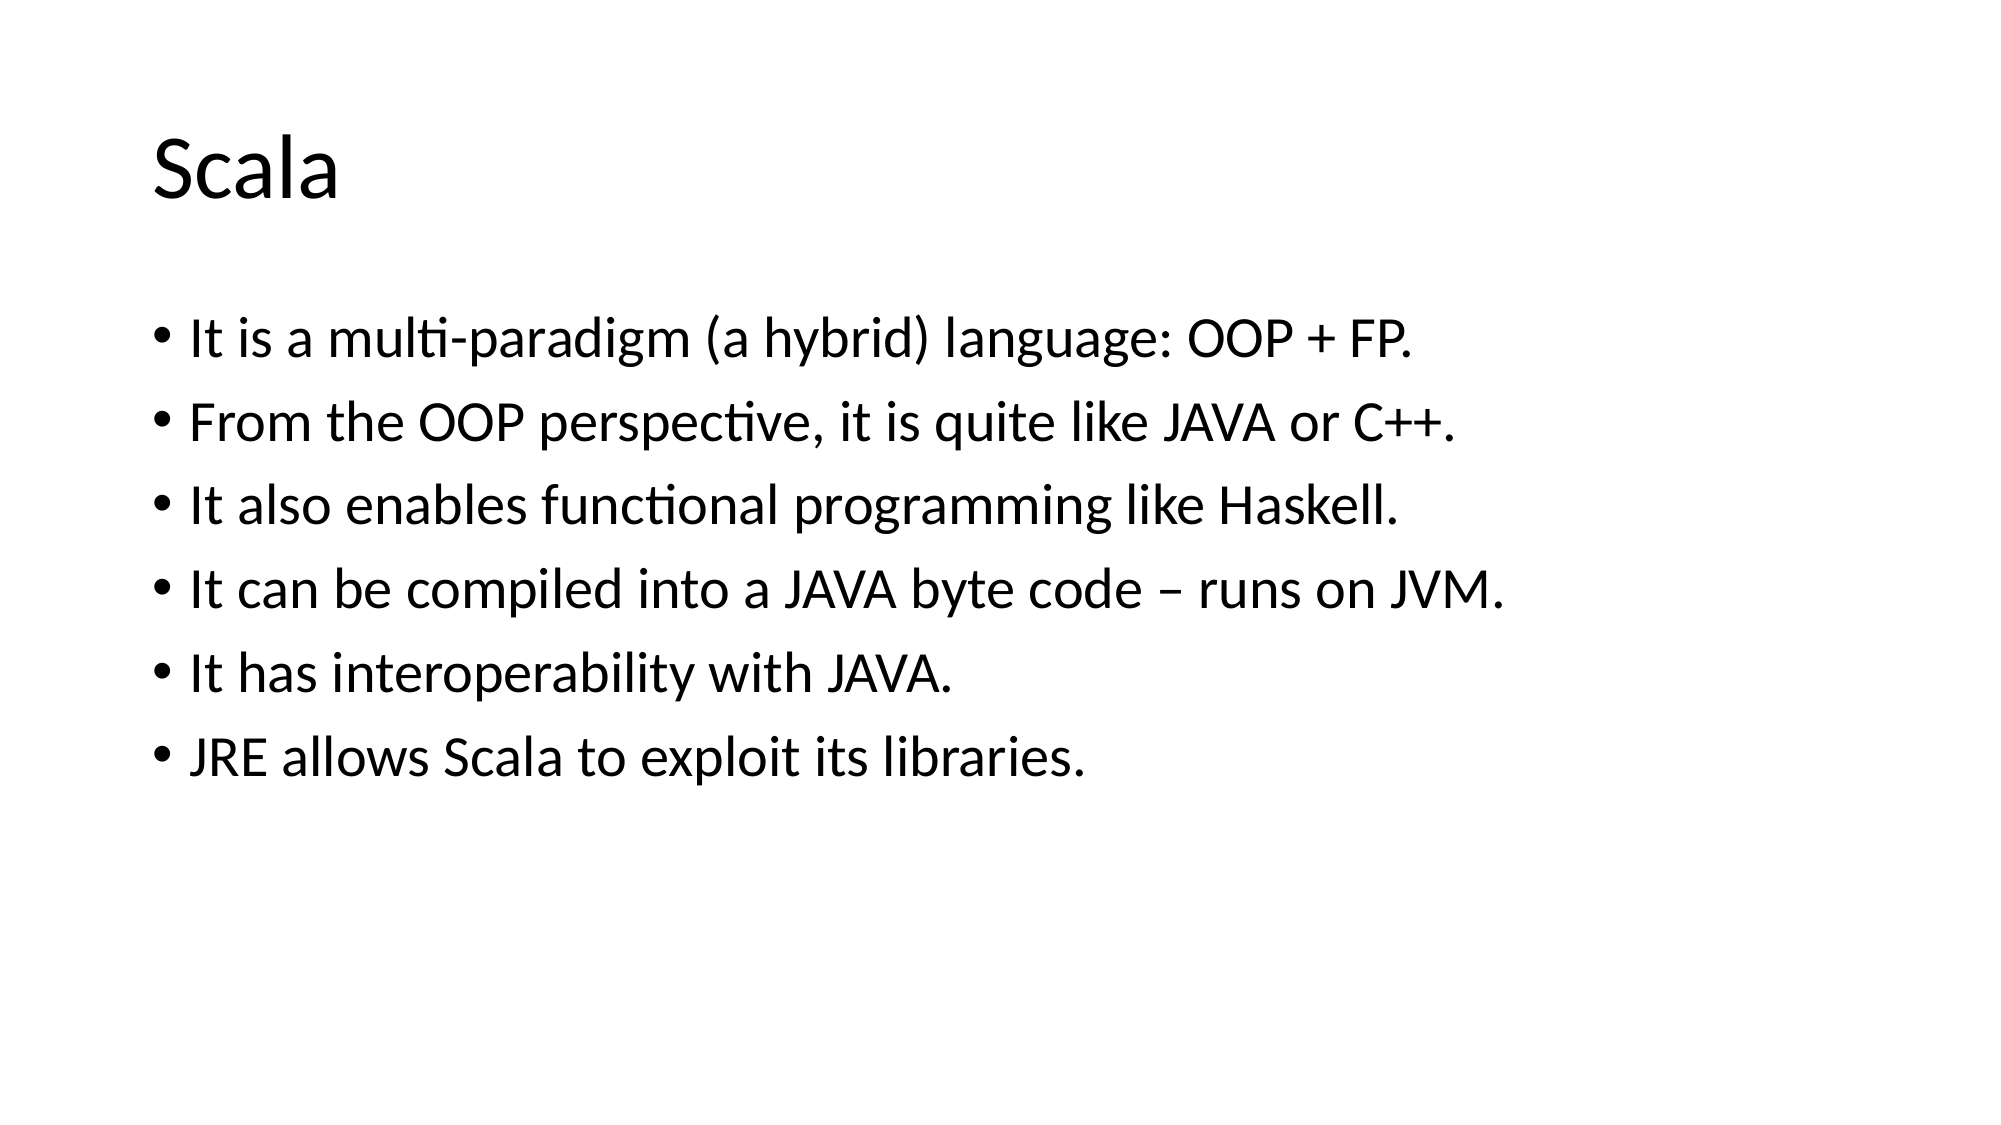

# Scala
It is a multi-paradigm (a hybrid) language: OOP + FP.
From the OOP perspective, it is quite like JAVA or C++.
It also enables functional programming like Haskell.
It can be compiled into a JAVA byte code – runs on JVM.
It has interoperability with JAVA.
JRE allows Scala to exploit its libraries.